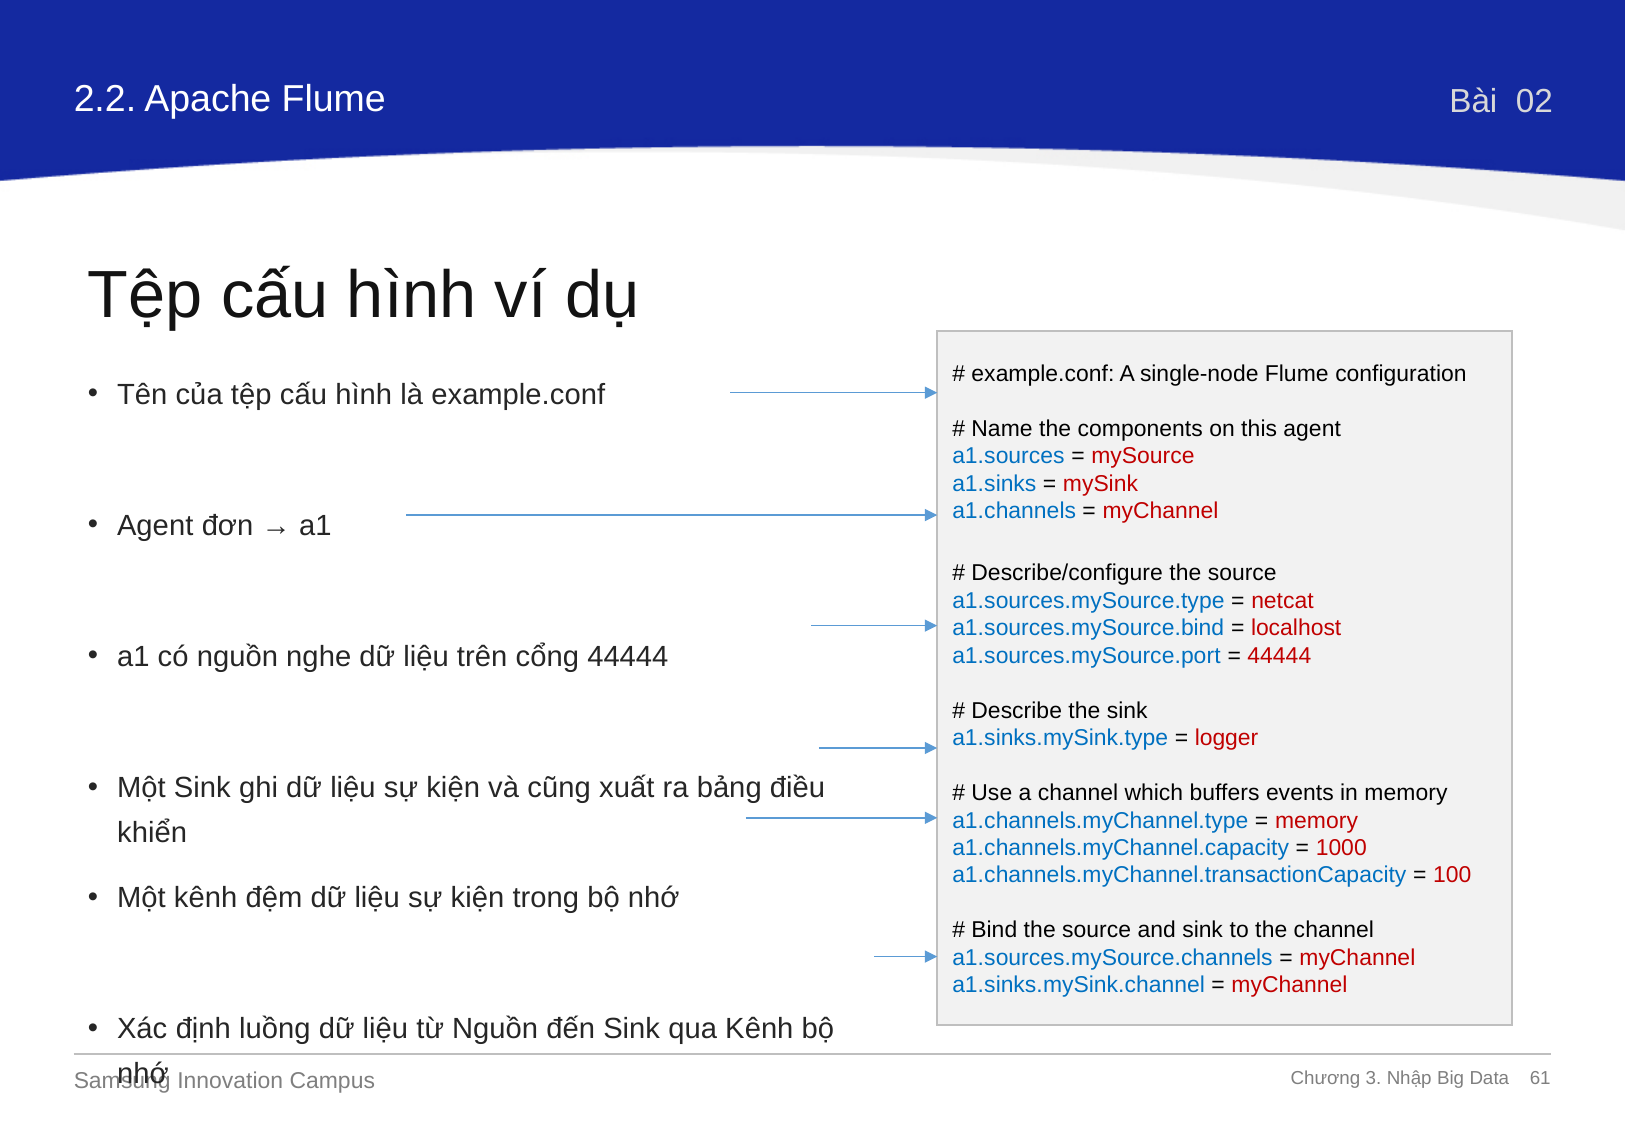

2.2. Apache Flume
Bài  02
Tệp cấu hình ví dụ
# example.conf: A single-node Flume configuration

# Name the components on this agent
a1.sources = mySource
a1.sinks = mySink
a1.channels = myChannel

# Describe/configure the source
a1.sources.mySource.type = netcat
a1.sources.mySource.bind = localhost
a1.sources.mySource.port = 44444

# Describe the sink
a1.sinks.mySink.type = logger

# Use a channel which buffers events in memory
a1.channels.myChannel.type = memory
a1.channels.myChannel.capacity = 1000
a1.channels.myChannel.transactionCapacity = 100

# Bind the source and sink to the channel
a1.sources.mySource.channels = myChannel
a1.sinks.mySink.channel = myChannel
Tên của tệp cấu hình là example.conf

Agent đơn → a1

a1 có nguồn nghe dữ liệu trên cổng 44444

Một Sink ghi dữ liệu sự kiện và cũng xuất ra bảng điều khiển
Một kênh đệm dữ liệu sự kiện trong bộ nhớ

Xác định luồng dữ liệu từ Nguồn đến Sink qua Kênh bộ nhớ